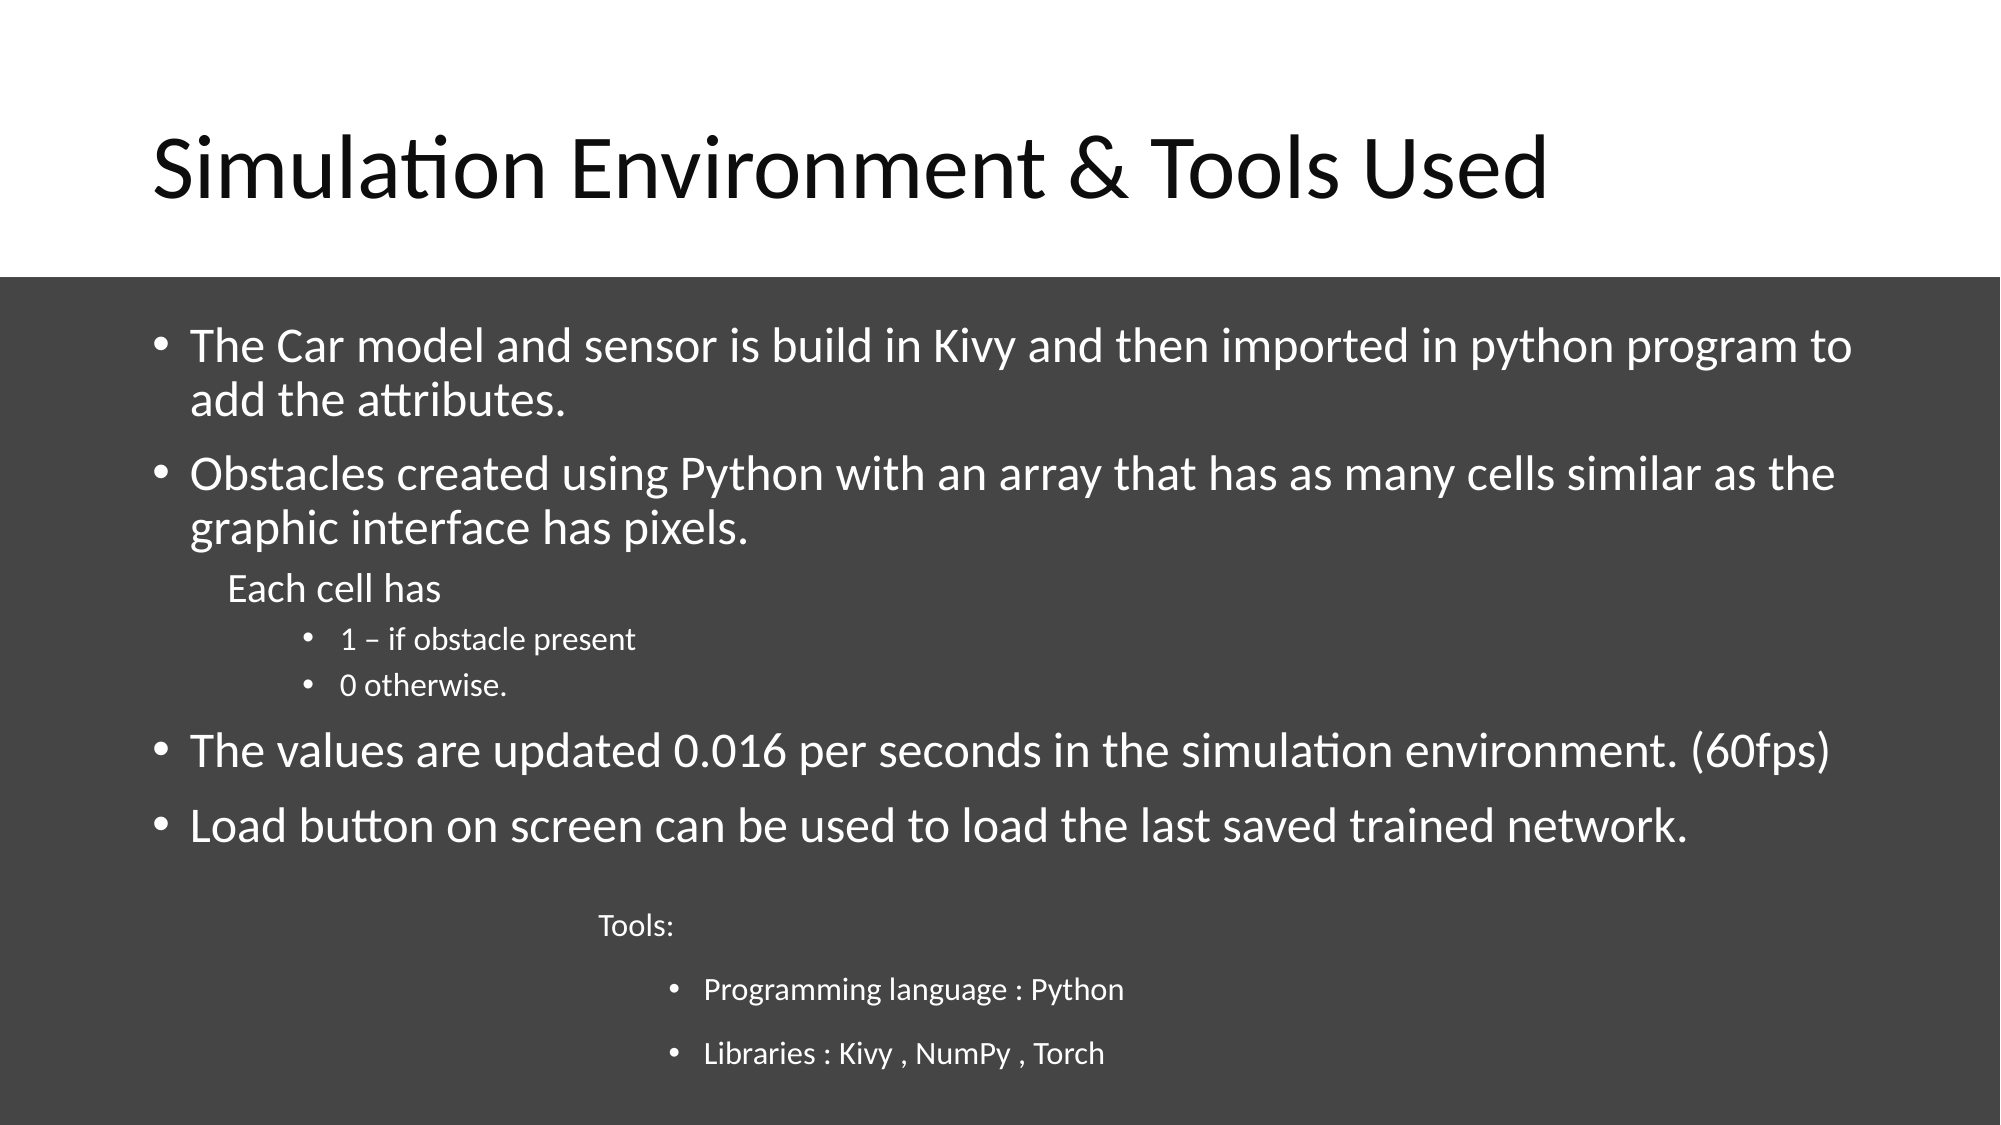

# Simulation Environment & Tools Used

The Car model and sensor is build in Kivy and then imported in python program to add the attributes.
Obstacles created using Python with an array that has as many cells similar as the graphic interface has pixels.
Each cell has
1 – if obstacle present
0 otherwise.
The values are updated 0.016 per seconds in the simulation environment. (60fps)
Load button on screen can be used to load the last saved trained network.
Tools:
Programming language : Python
Libraries : Kivy , NumPy , Torch